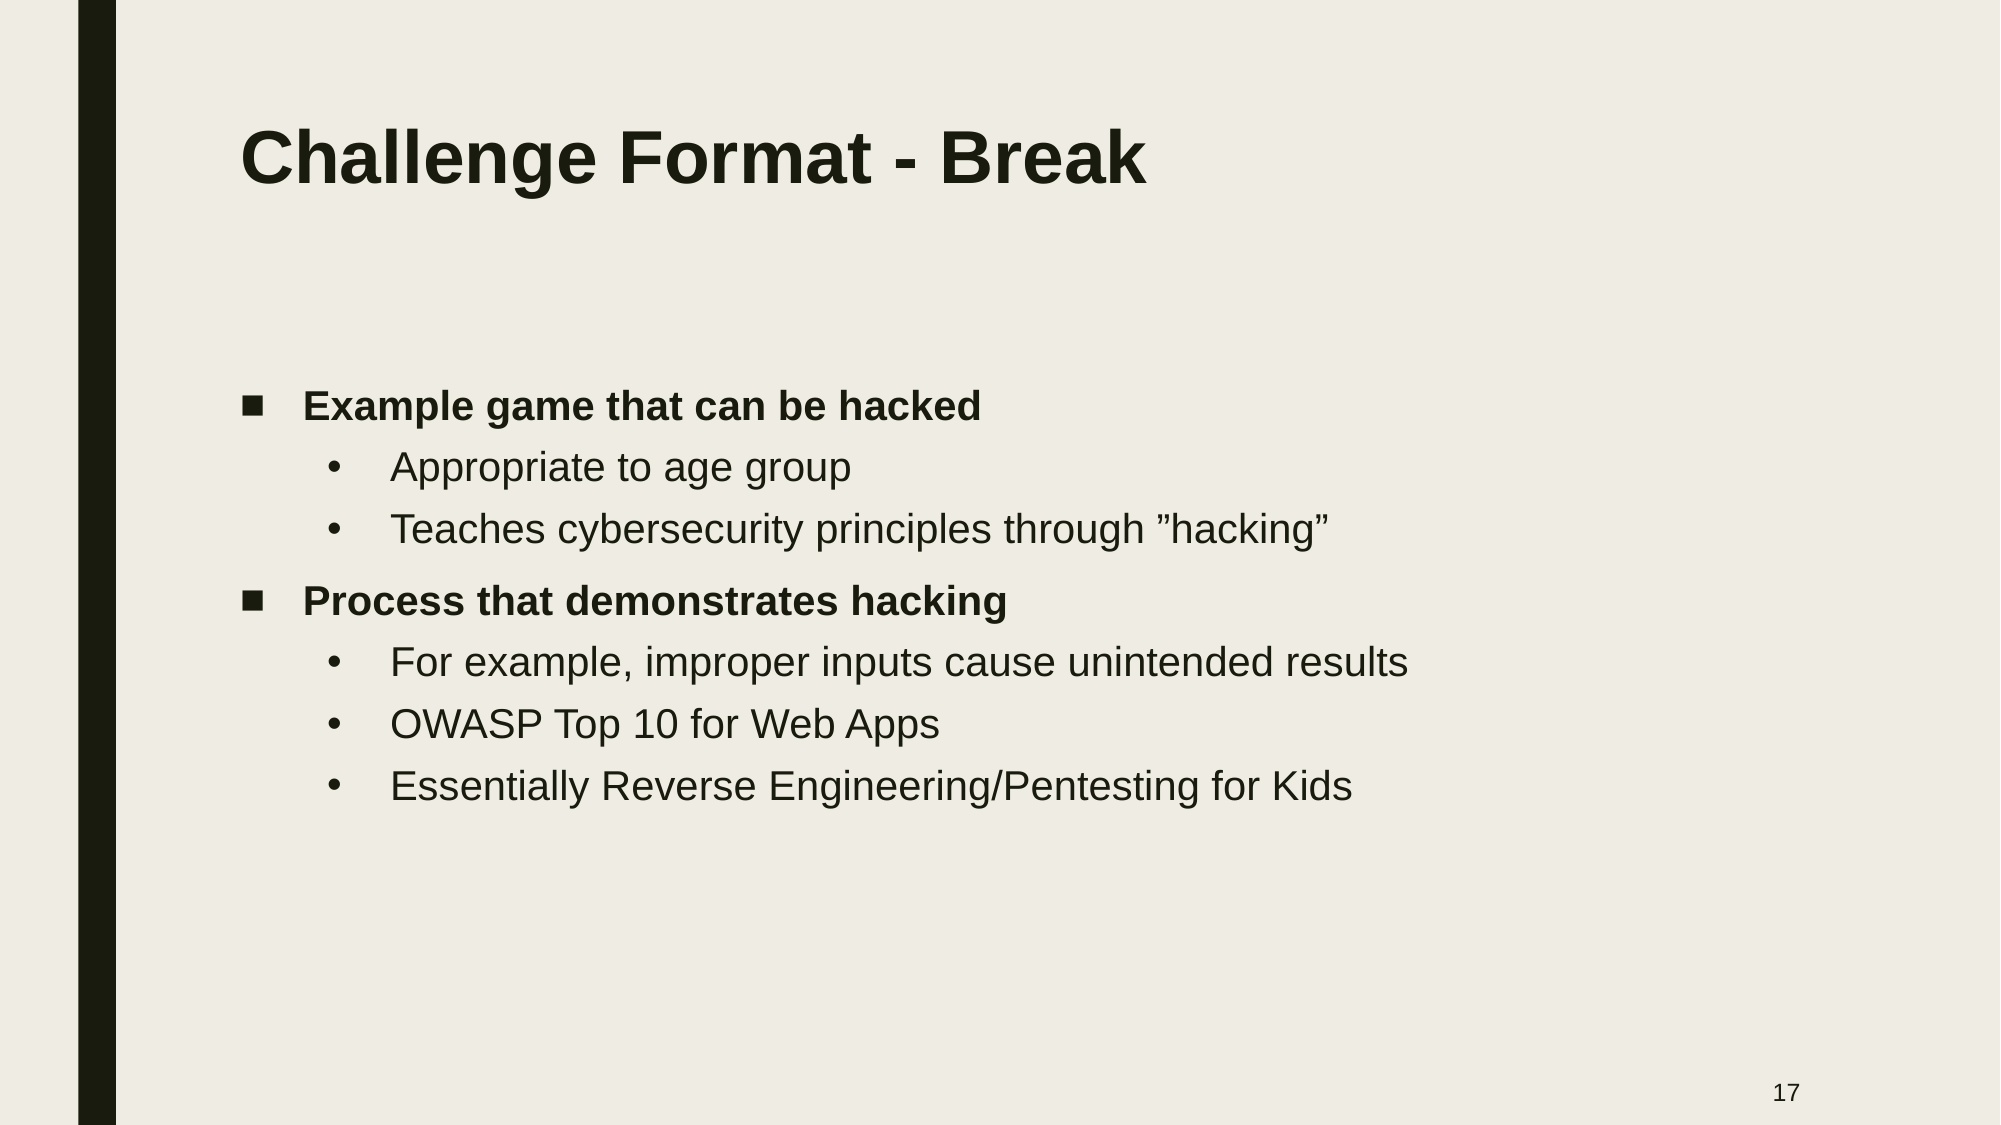

# Challenge Format - Break
Example game that can be hacked
Appropriate to age group
Teaches cybersecurity principles through ”hacking”
Process that demonstrates hacking
For example, improper inputs cause unintended results
OWASP Top 10 for Web Apps
Essentially Reverse Engineering/Pentesting for Kids
17